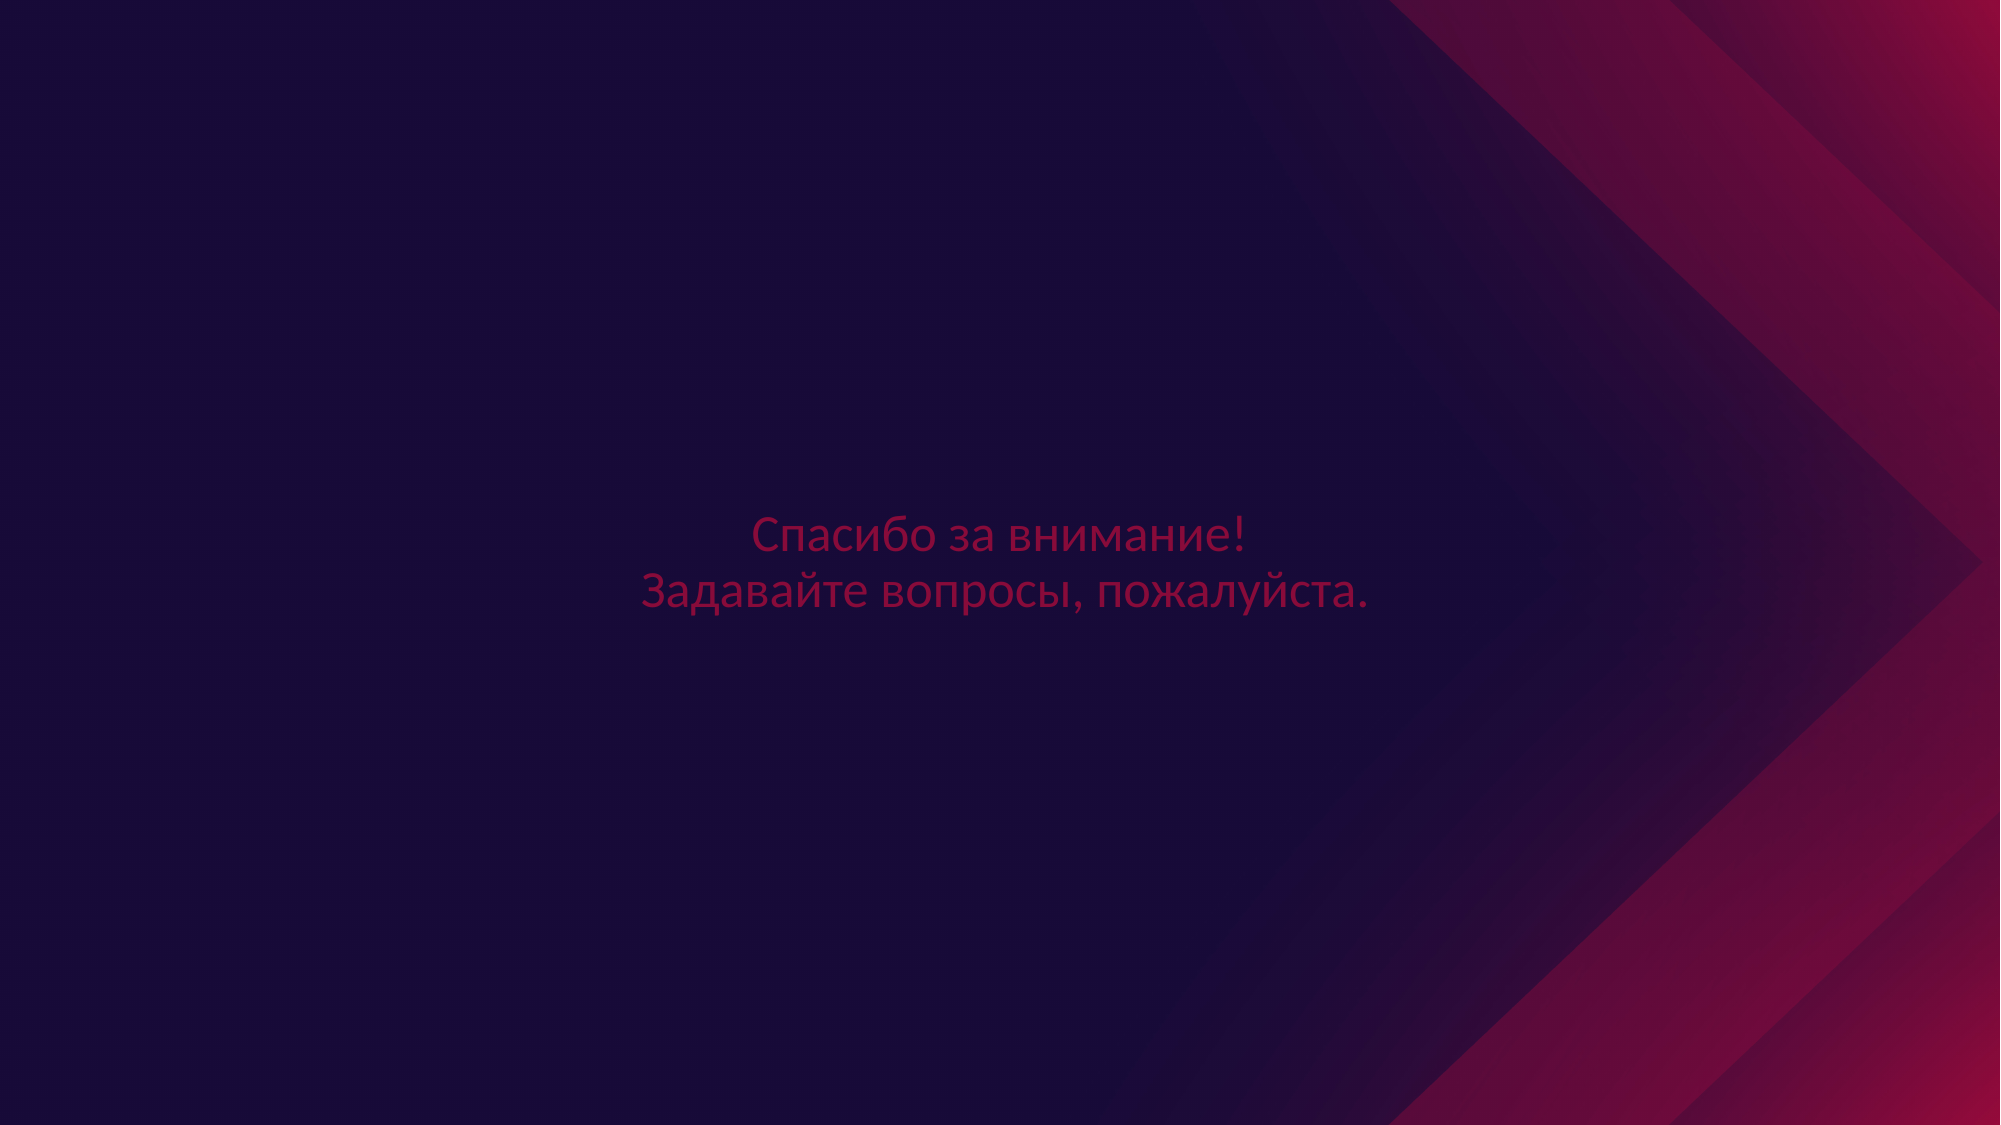

# Спасибо за внимание! Задавайте вопросы, пожалуйста.